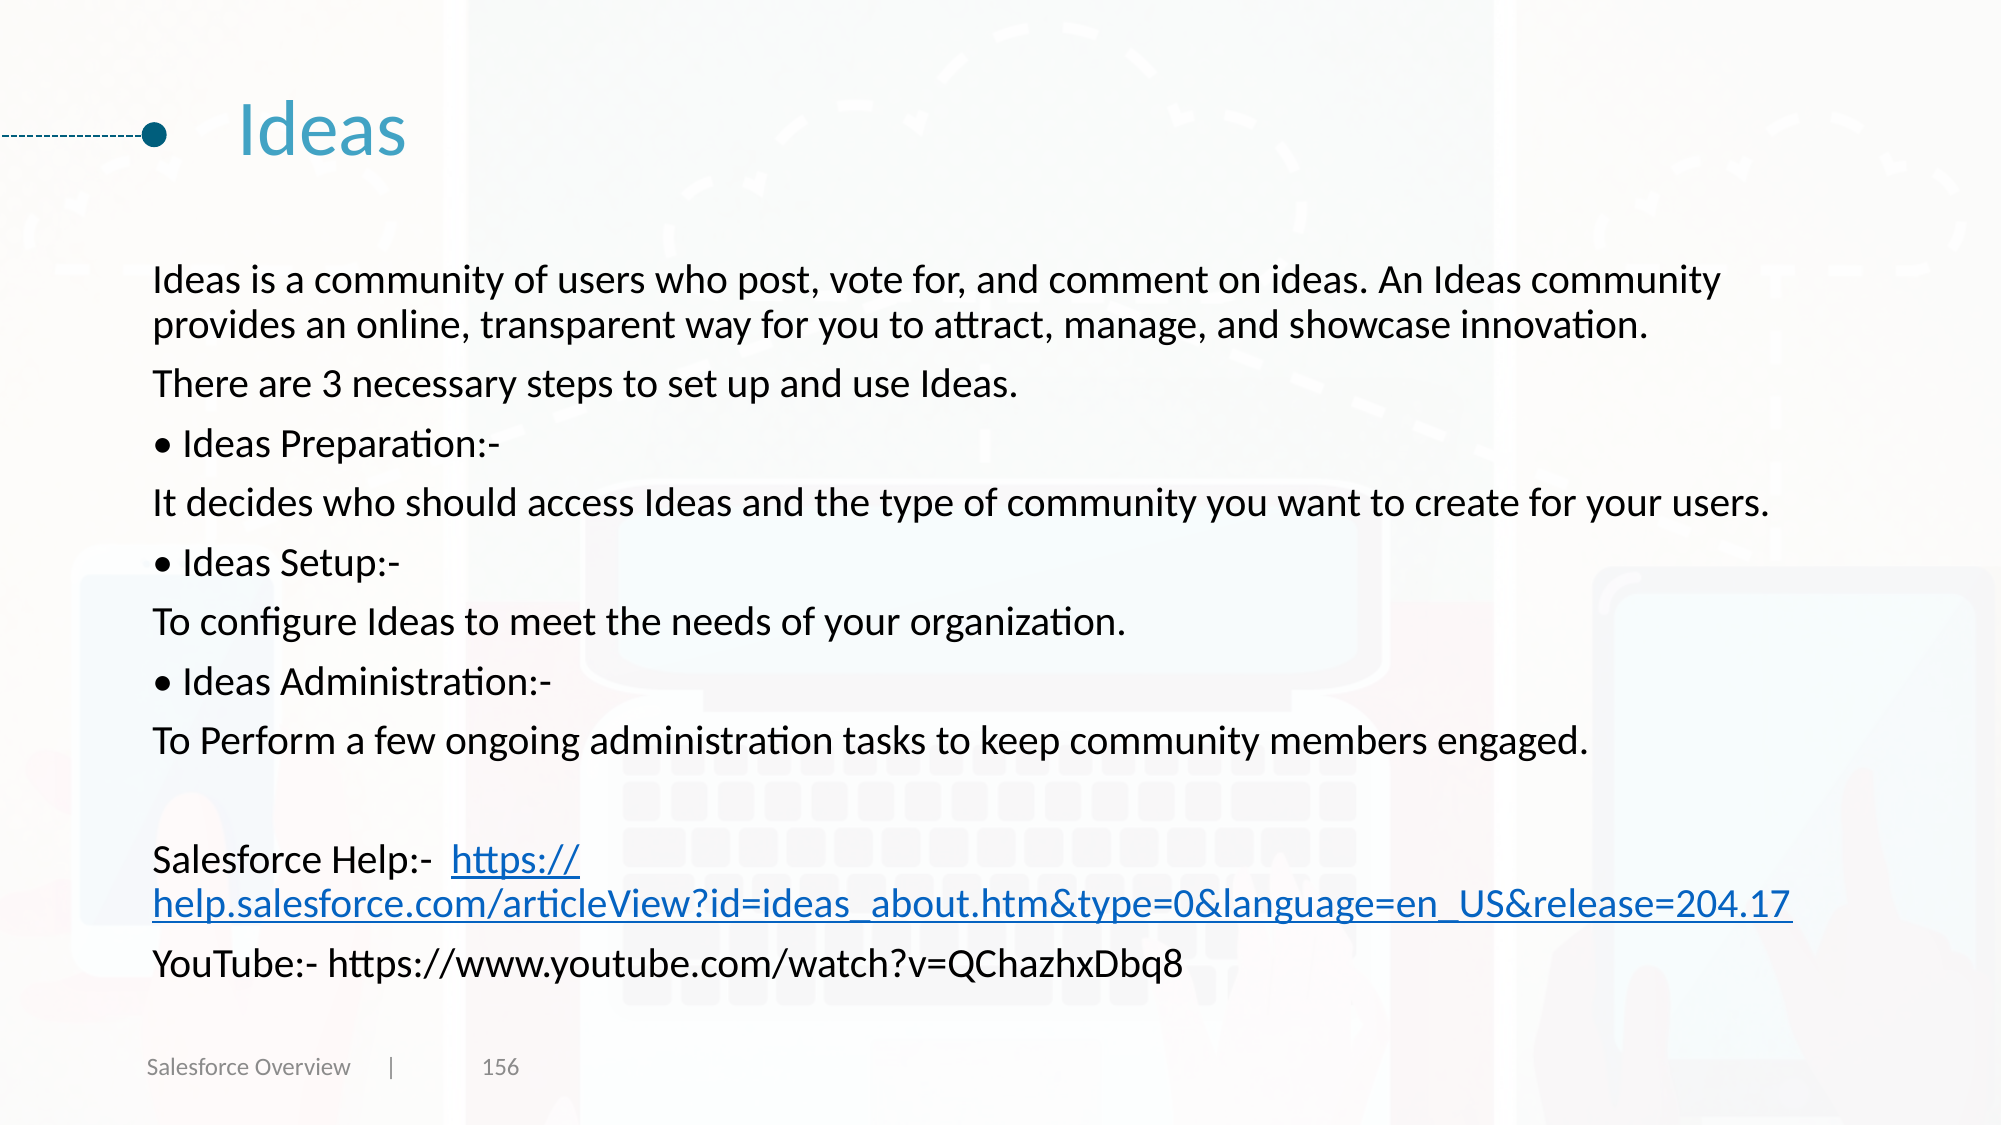

# Ideas
Ideas is a community of users who post, vote for, and comment on ideas. An Ideas community provides an online, transparent way for you to attract, manage, and showcase innovation.
There are 3 necessary steps to set up and use Ideas.
• Ideas Preparation:-
It decides who should access Ideas and the type of community you want to create for your users.
• Ideas Setup:-
To configure Ideas to meet the needs of your organization.
• Ideas Administration:-
To Perform a few ongoing administration tasks to keep community members engaged.

Salesforce Help:-  https://help.salesforce.com/articleView?id=ideas_about.htm&type=0&language=en_US&release=204.17
YouTube:- https://www.youtube.com/watch?v=QChazhxDbq8

Salesforce Overview      |
156